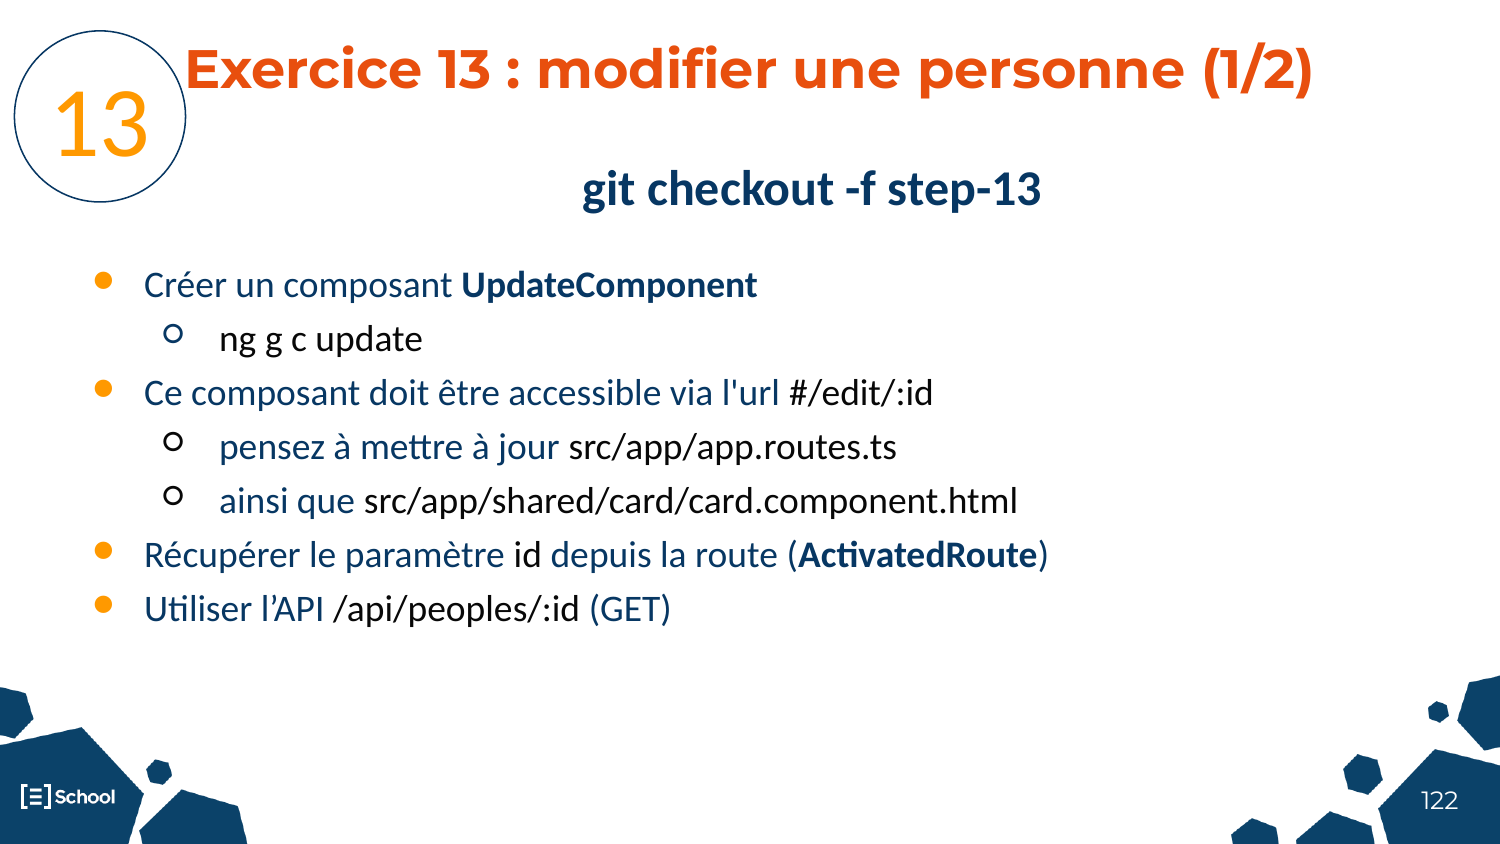

Exercice 13 : modifier une personne (1/2)

13
git checkout -f step-13
Créer un composant UpdateComponent
ng g c update
Ce composant doit être accessible via l'url #/edit/:id
pensez à mettre à jour src/app/app.routes.ts
ainsi que src/app/shared/card/card.component.html
Récupérer le paramètre id depuis la route (ActivatedRoute)
Utiliser l’API /api/peoples/:id (GET)
122